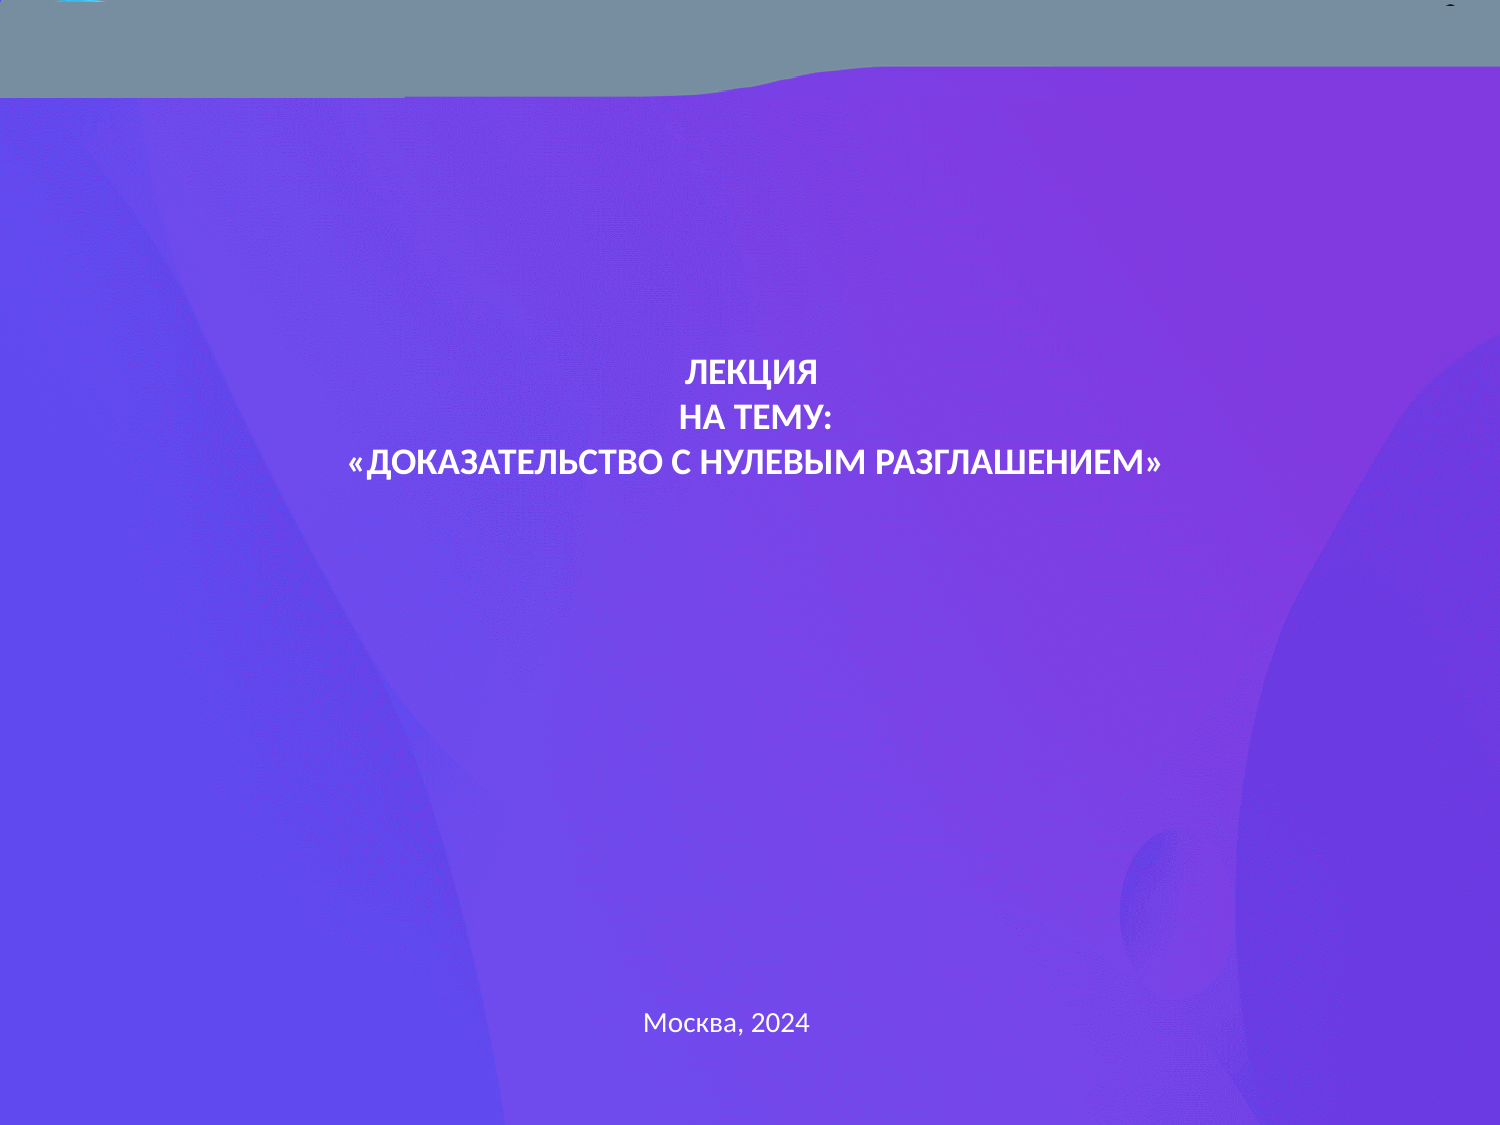

Лекция
На тему:
«Доказательство с нулевым разглашением»
Москва, 2024